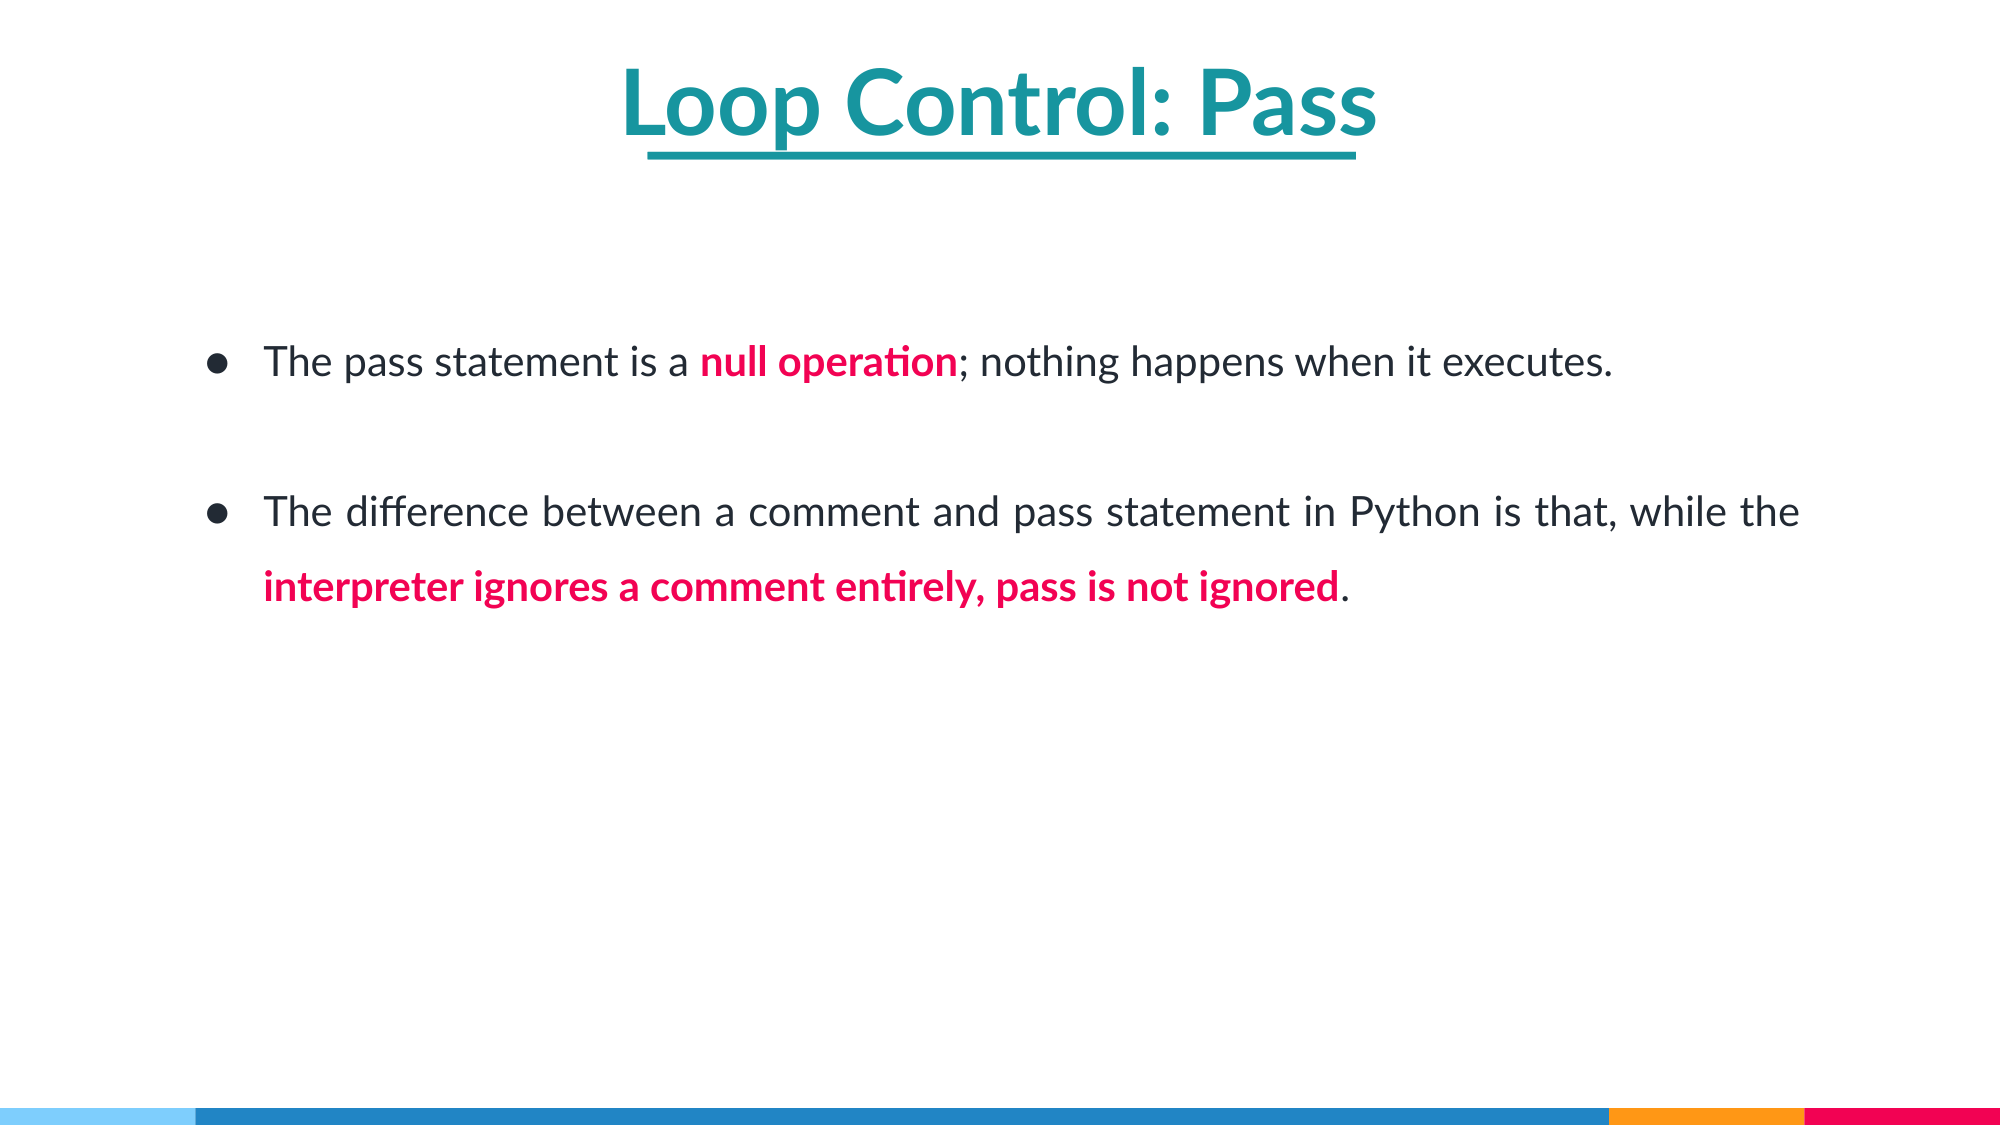

Loop Control: Pass

The pass statement is a null operation; nothing happens when it executes.

The difference between a comment and pass statement in Python is that, while the interpreter ignores a comment entirely, pass is not ignored.